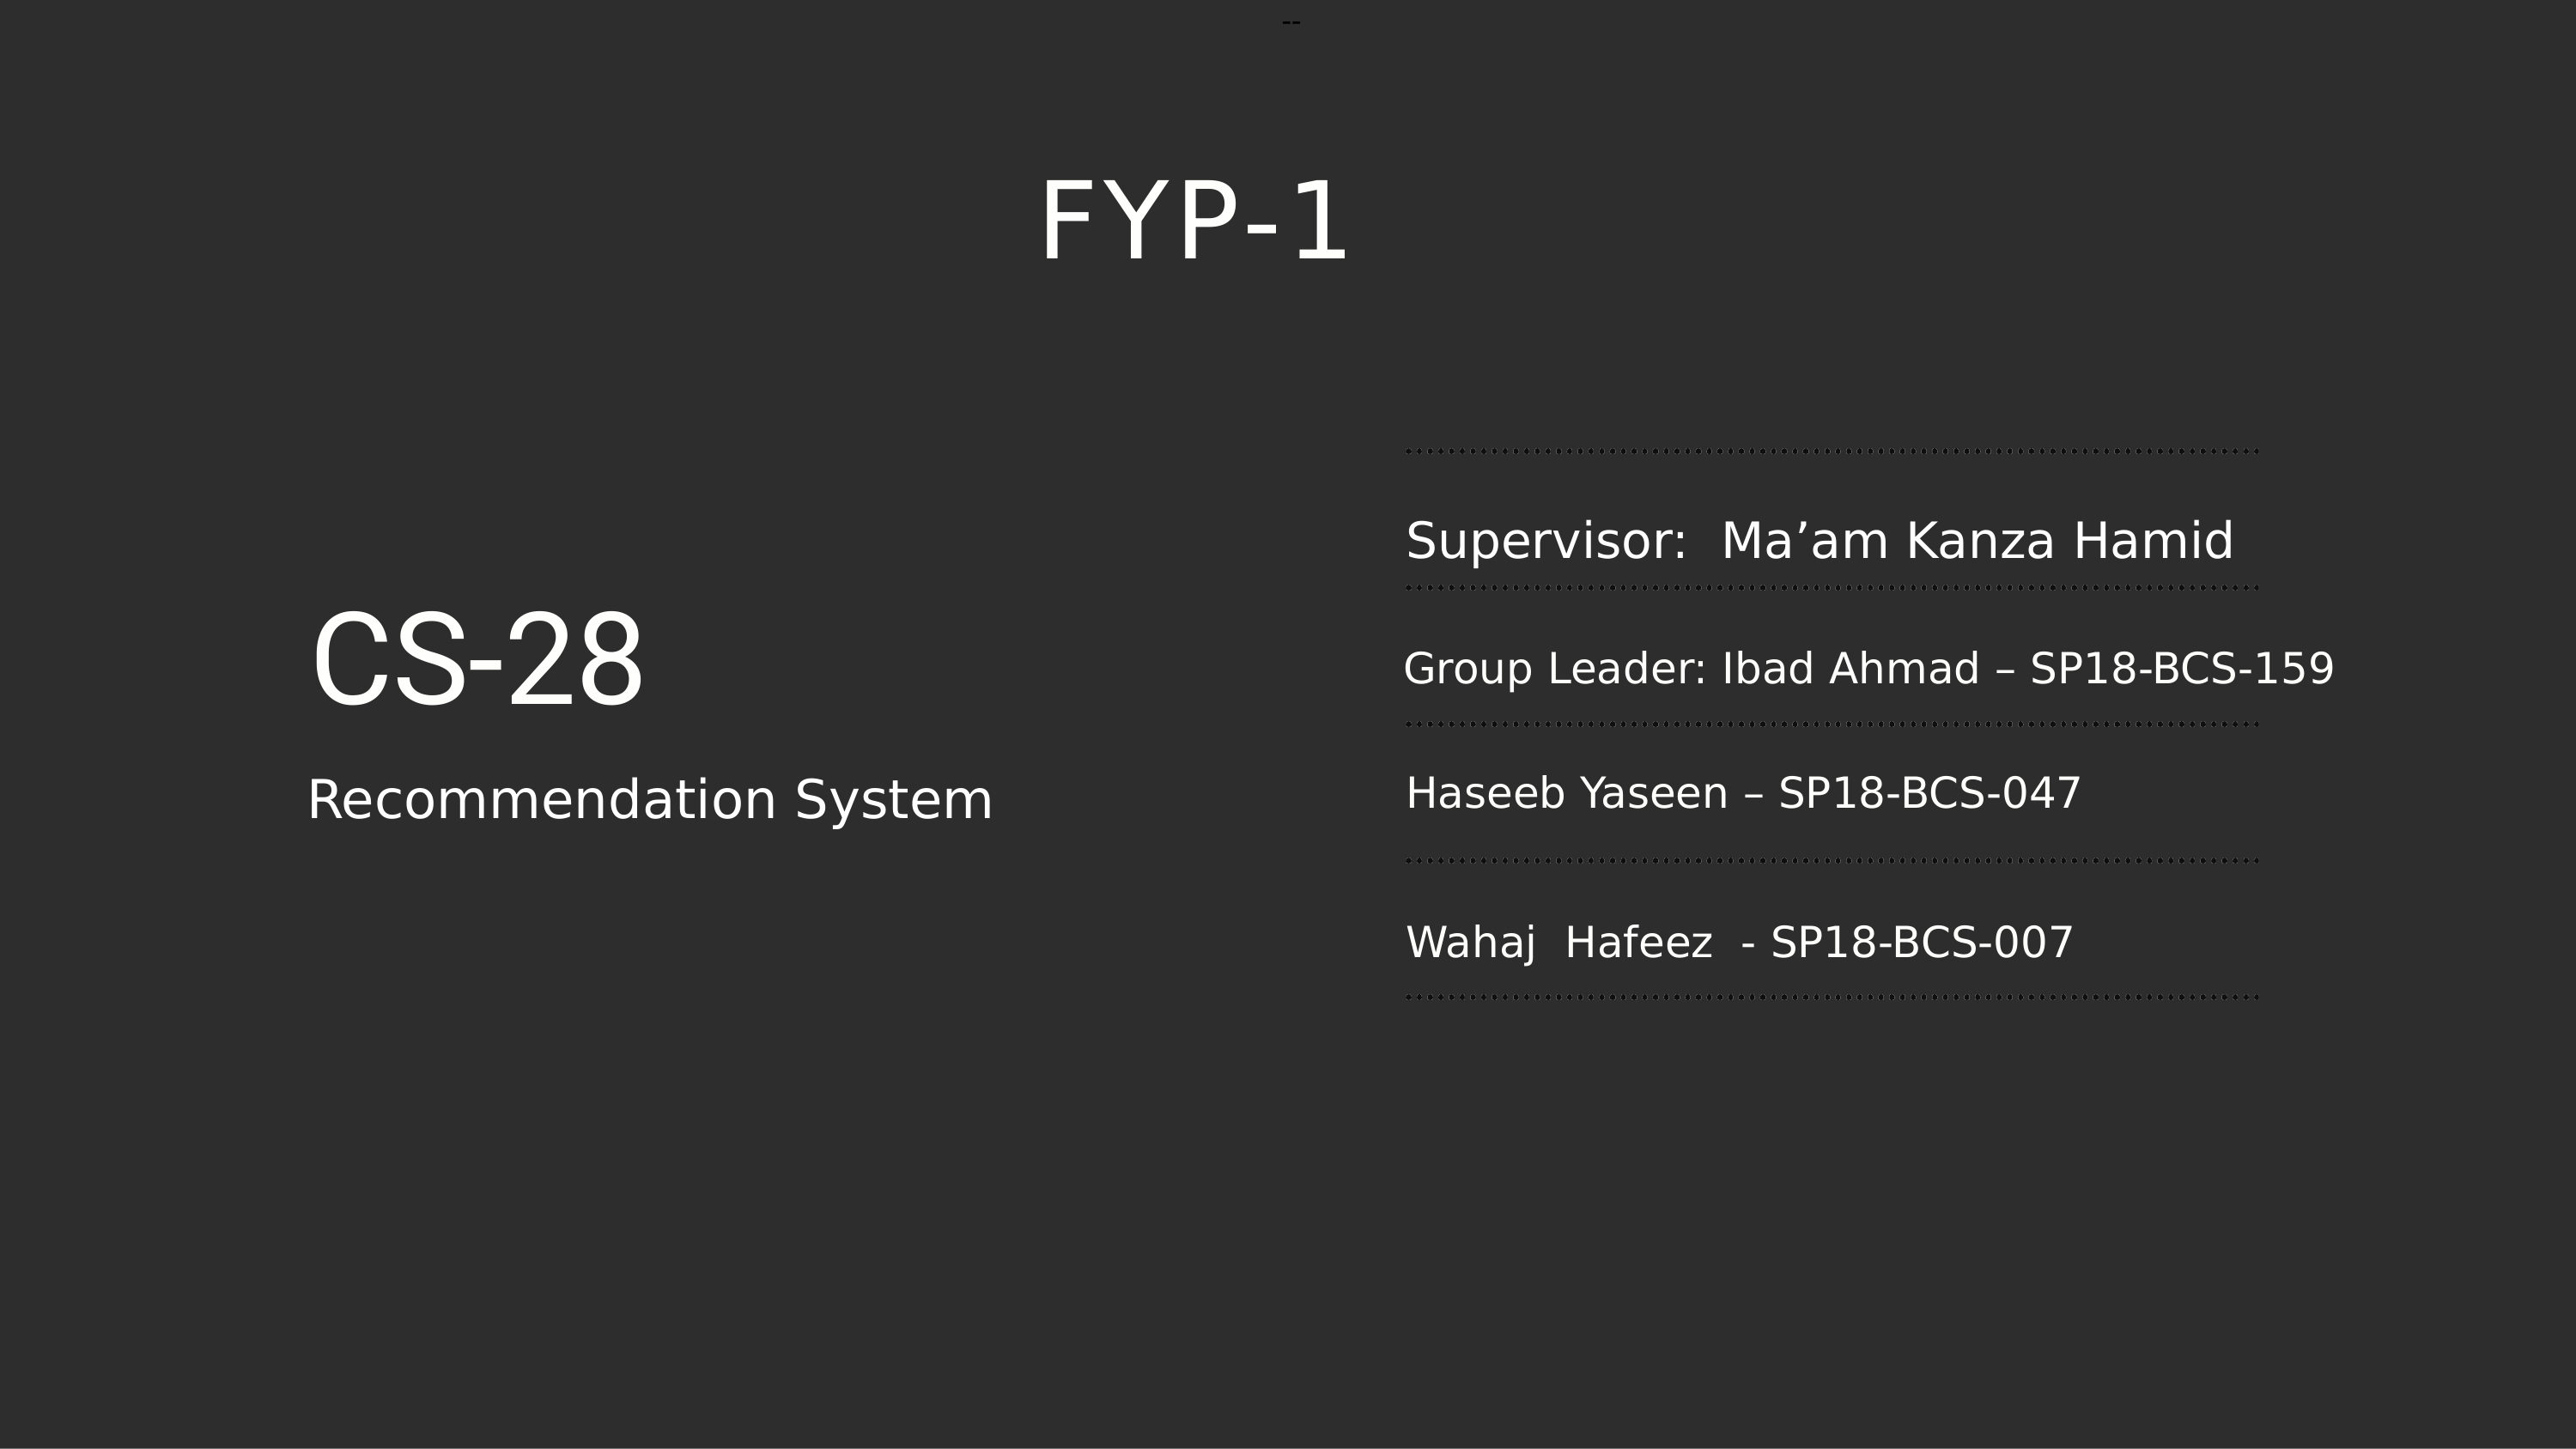

--
FYP-1

Supervisor:  Ma’am Kanza Hamid
# CS-28

Group Leader: Ibad Ahmad – SP18-BCS-159

Recommendation System
Haseeb Yaseen – SP18-BCS-047
Wahaj  Hafeez  - SP18-BCS-007